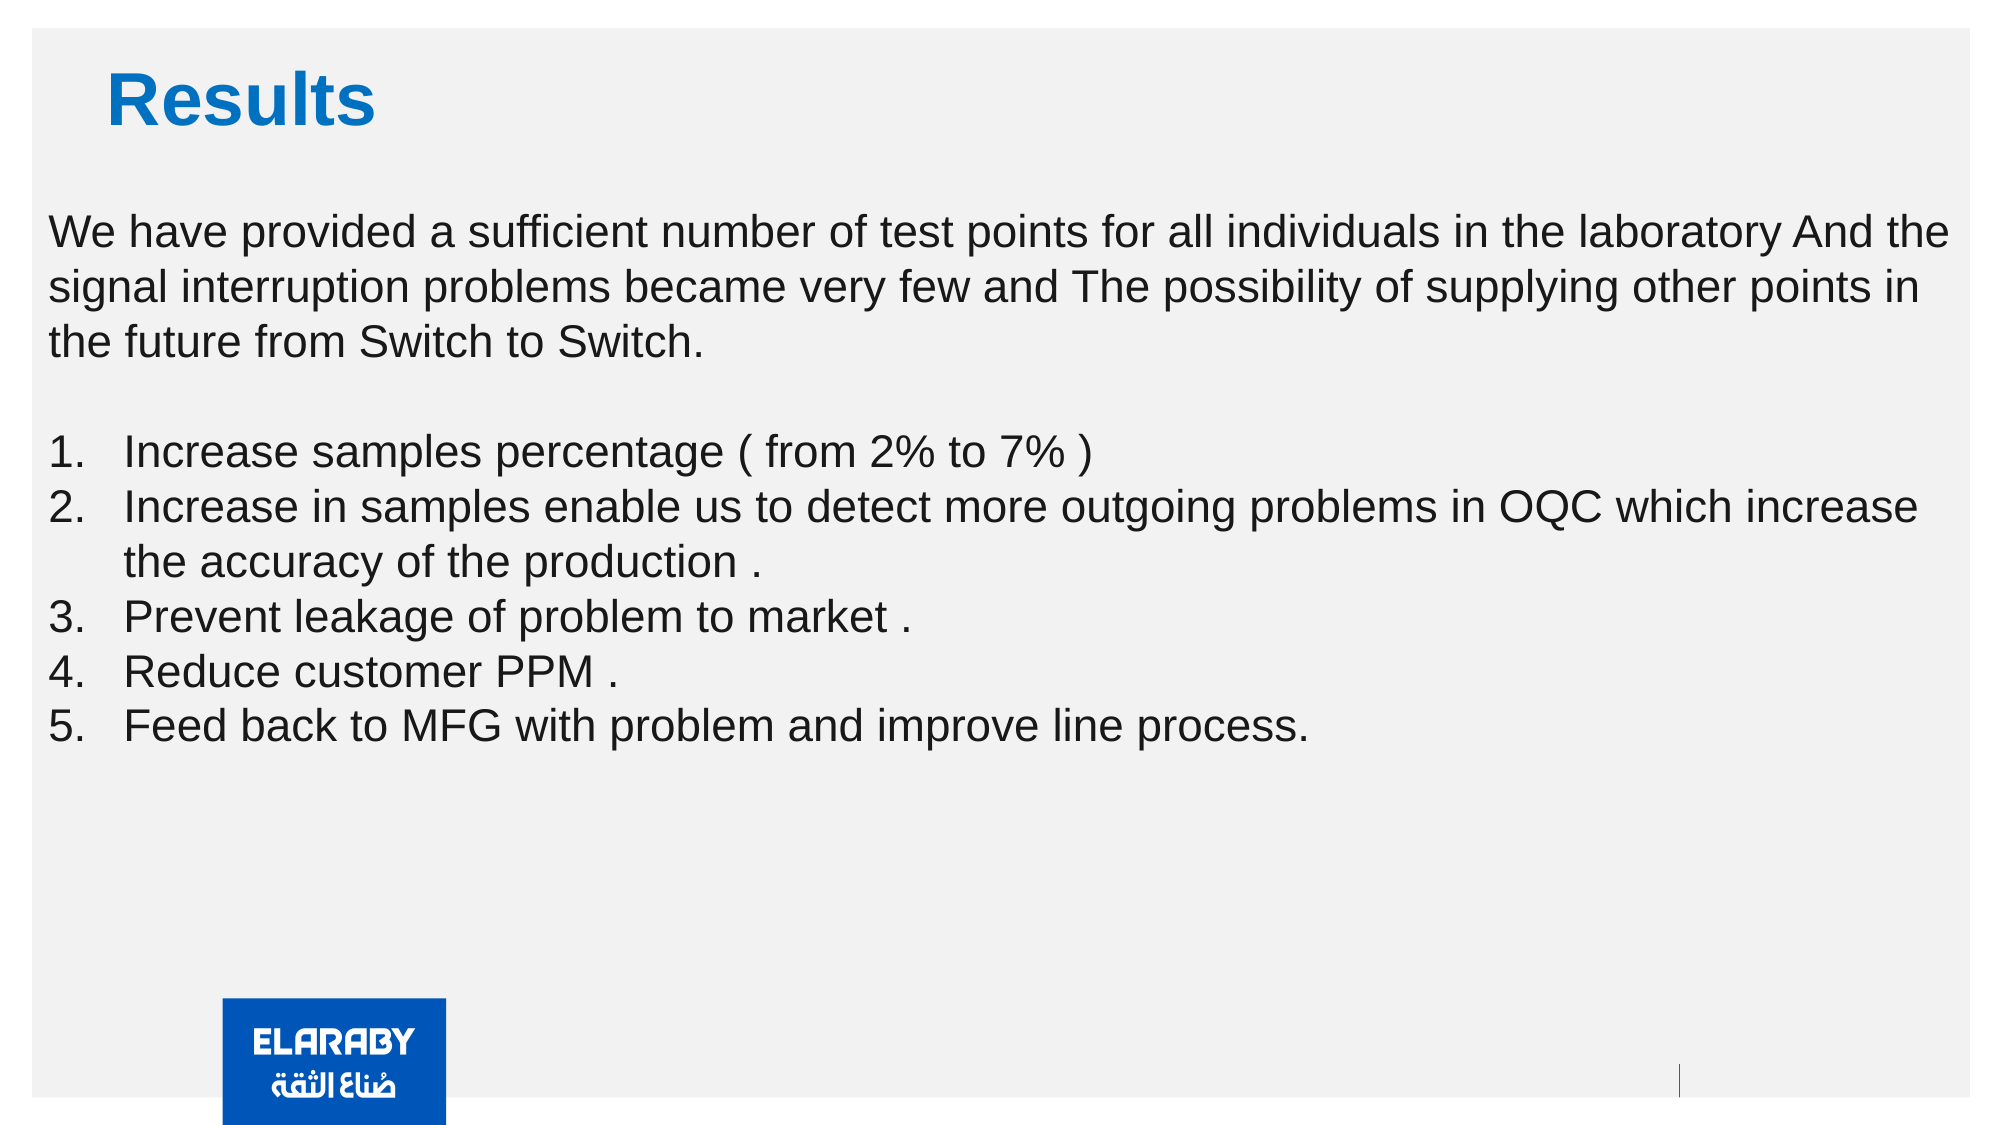

Results
We have provided a sufficient number of test points for all individuals in the laboratory And the signal interruption problems became very few and The possibility of supplying other points in the future from Switch to Switch.

Increase samples percentage ( from 2% to 7% )
Increase in samples enable us to detect more outgoing problems in OQC which increase the accuracy of the production .
Prevent leakage of problem to market .
Reduce customer PPM .
Feed back to MFG with problem and improve line process.